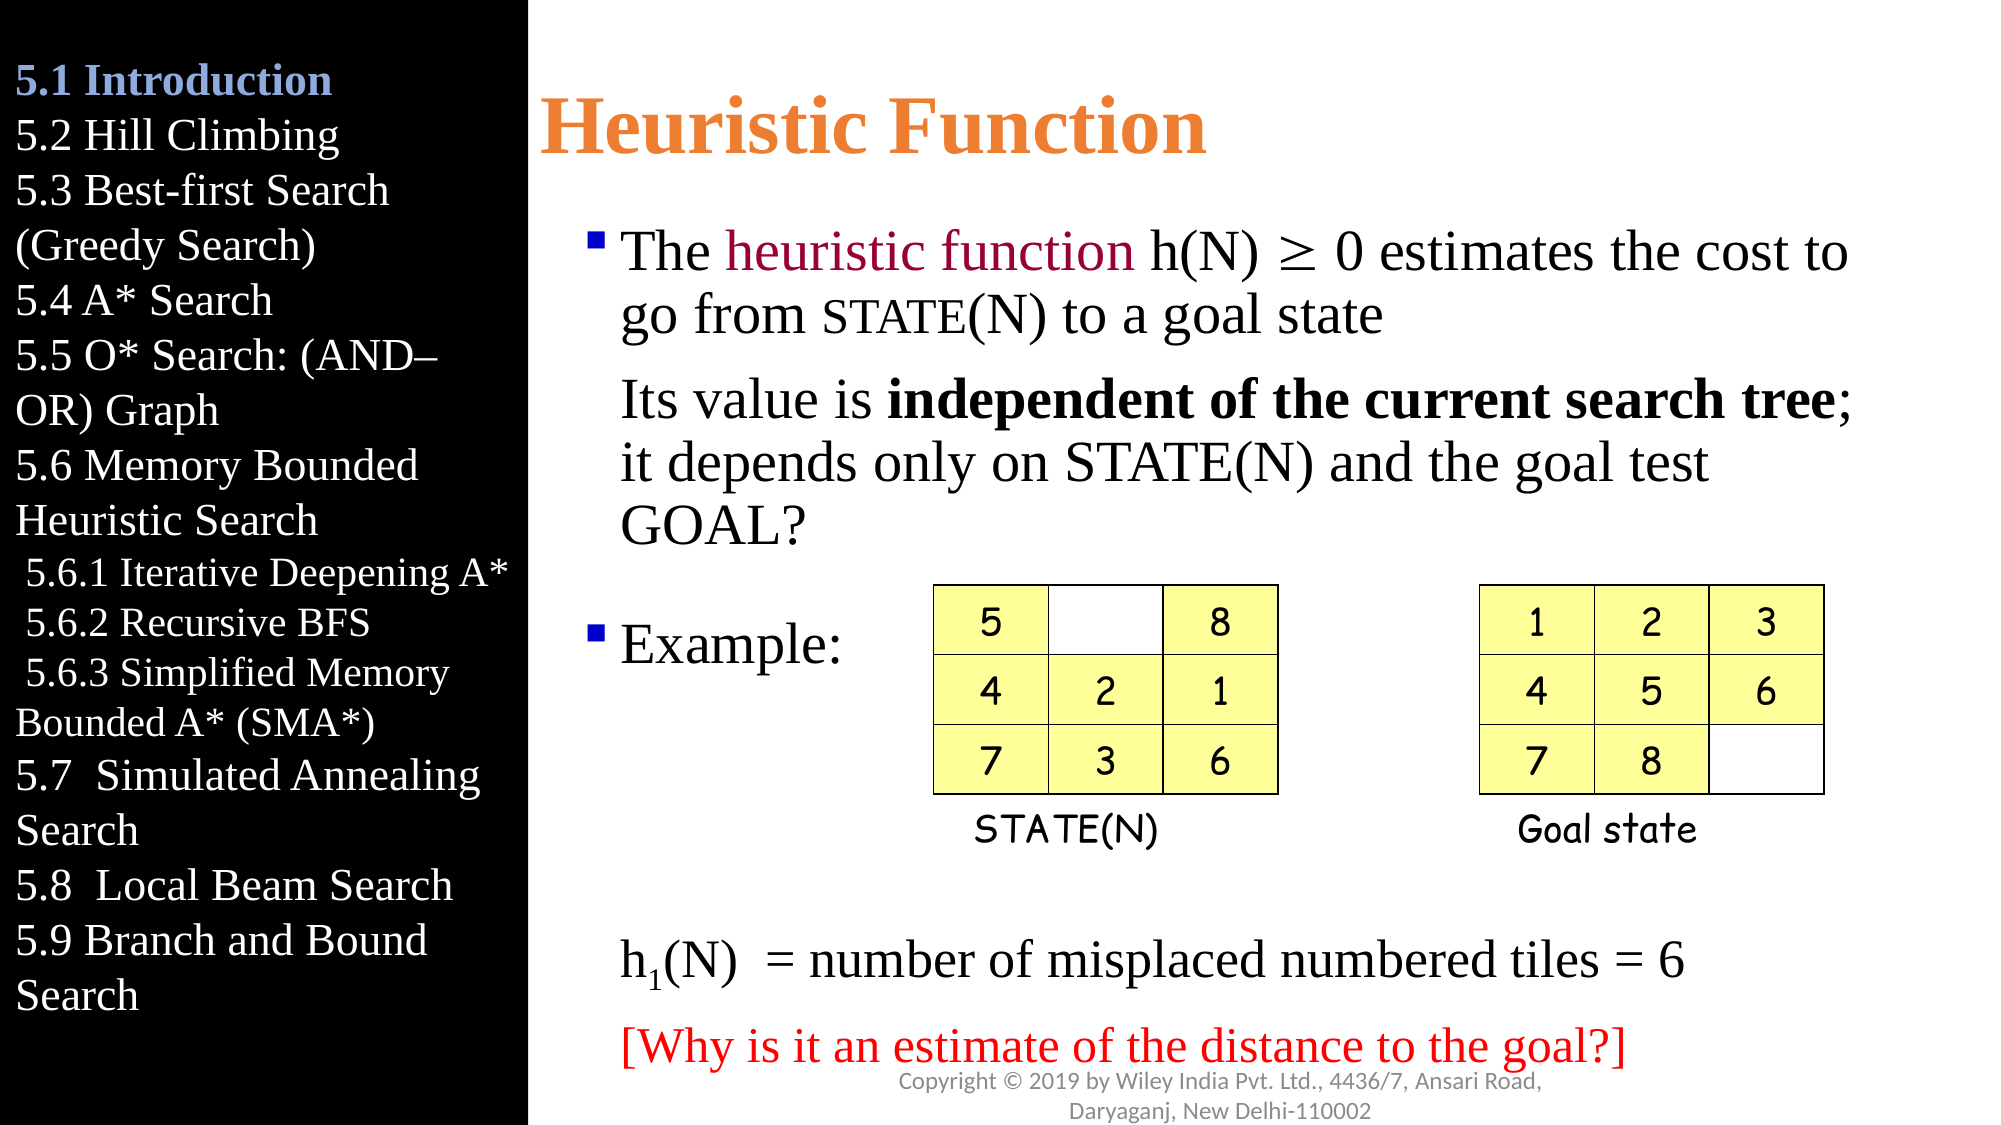

5.1 Introduction
5.2 Hill Climbing
5.3 Best-first Search (Greedy Search)
5.4 A* Search
5.5 O* Search: (AND–OR) Graph
5.6 Memory Bounded Heuristic Search
 5.6.1 Iterative Deepening A*
 5.6.2 Recursive BFS
 5.6.3 Simplified Memory Bounded A* (SMA*)
5.7  Simulated Annealing Search
5.8  Local Beam Search
5.9 Branch and Bound Search

# Heuristic Function
The heuristic function h(N) ≥ 0 estimates the cost to go from STATE(N) to a goal state
Its value is independent of the current search tree; it depends only on STATE(N) and the goal test GOAL?
Example:

	h1(N)  = number of misplaced numbered tiles = 6
	[Why is it an estimate of the distance to the goal?]

5
8
4
2
1
7
3
6
STATE(N)

1
2
3
4
5
6
7
8
Goal state
Copyright © 2019 by Wiley India Pvt. Ltd., 4436/7, Ansari Road, Daryaganj, New Delhi-110002